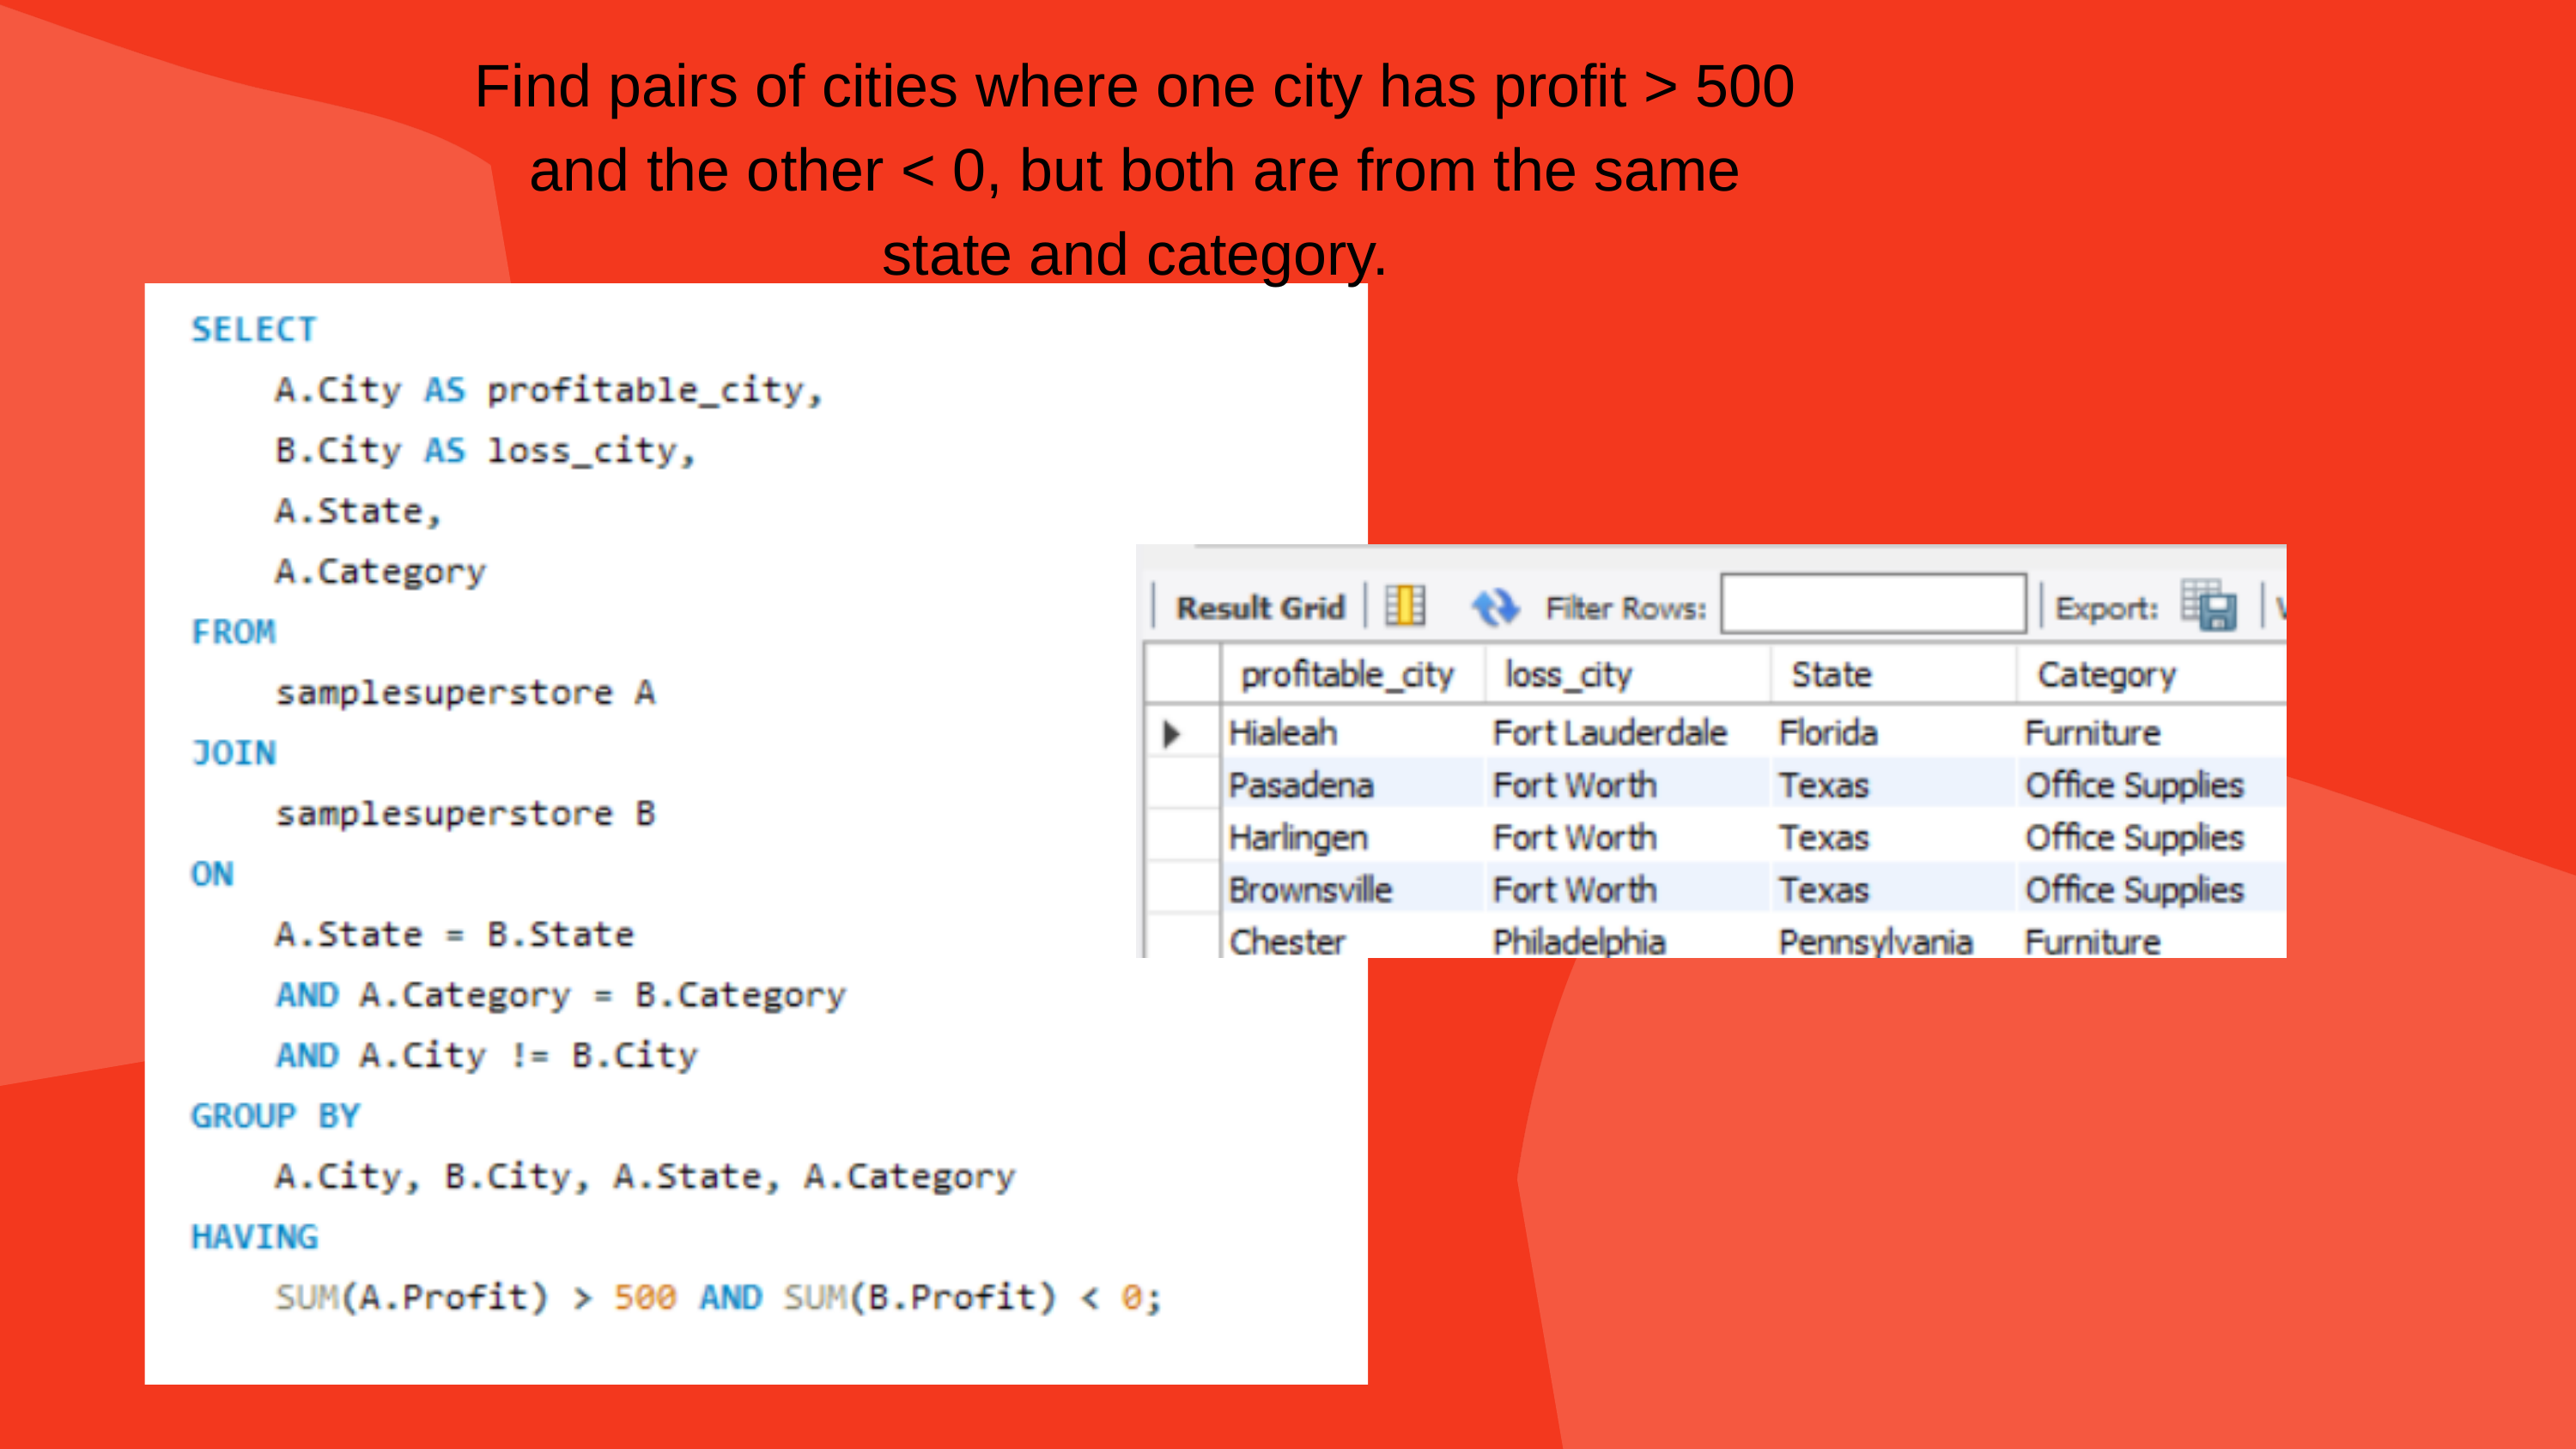

Find pairs of cities where one city has profit > 500 and the other < 0, but both are from the same state and category.